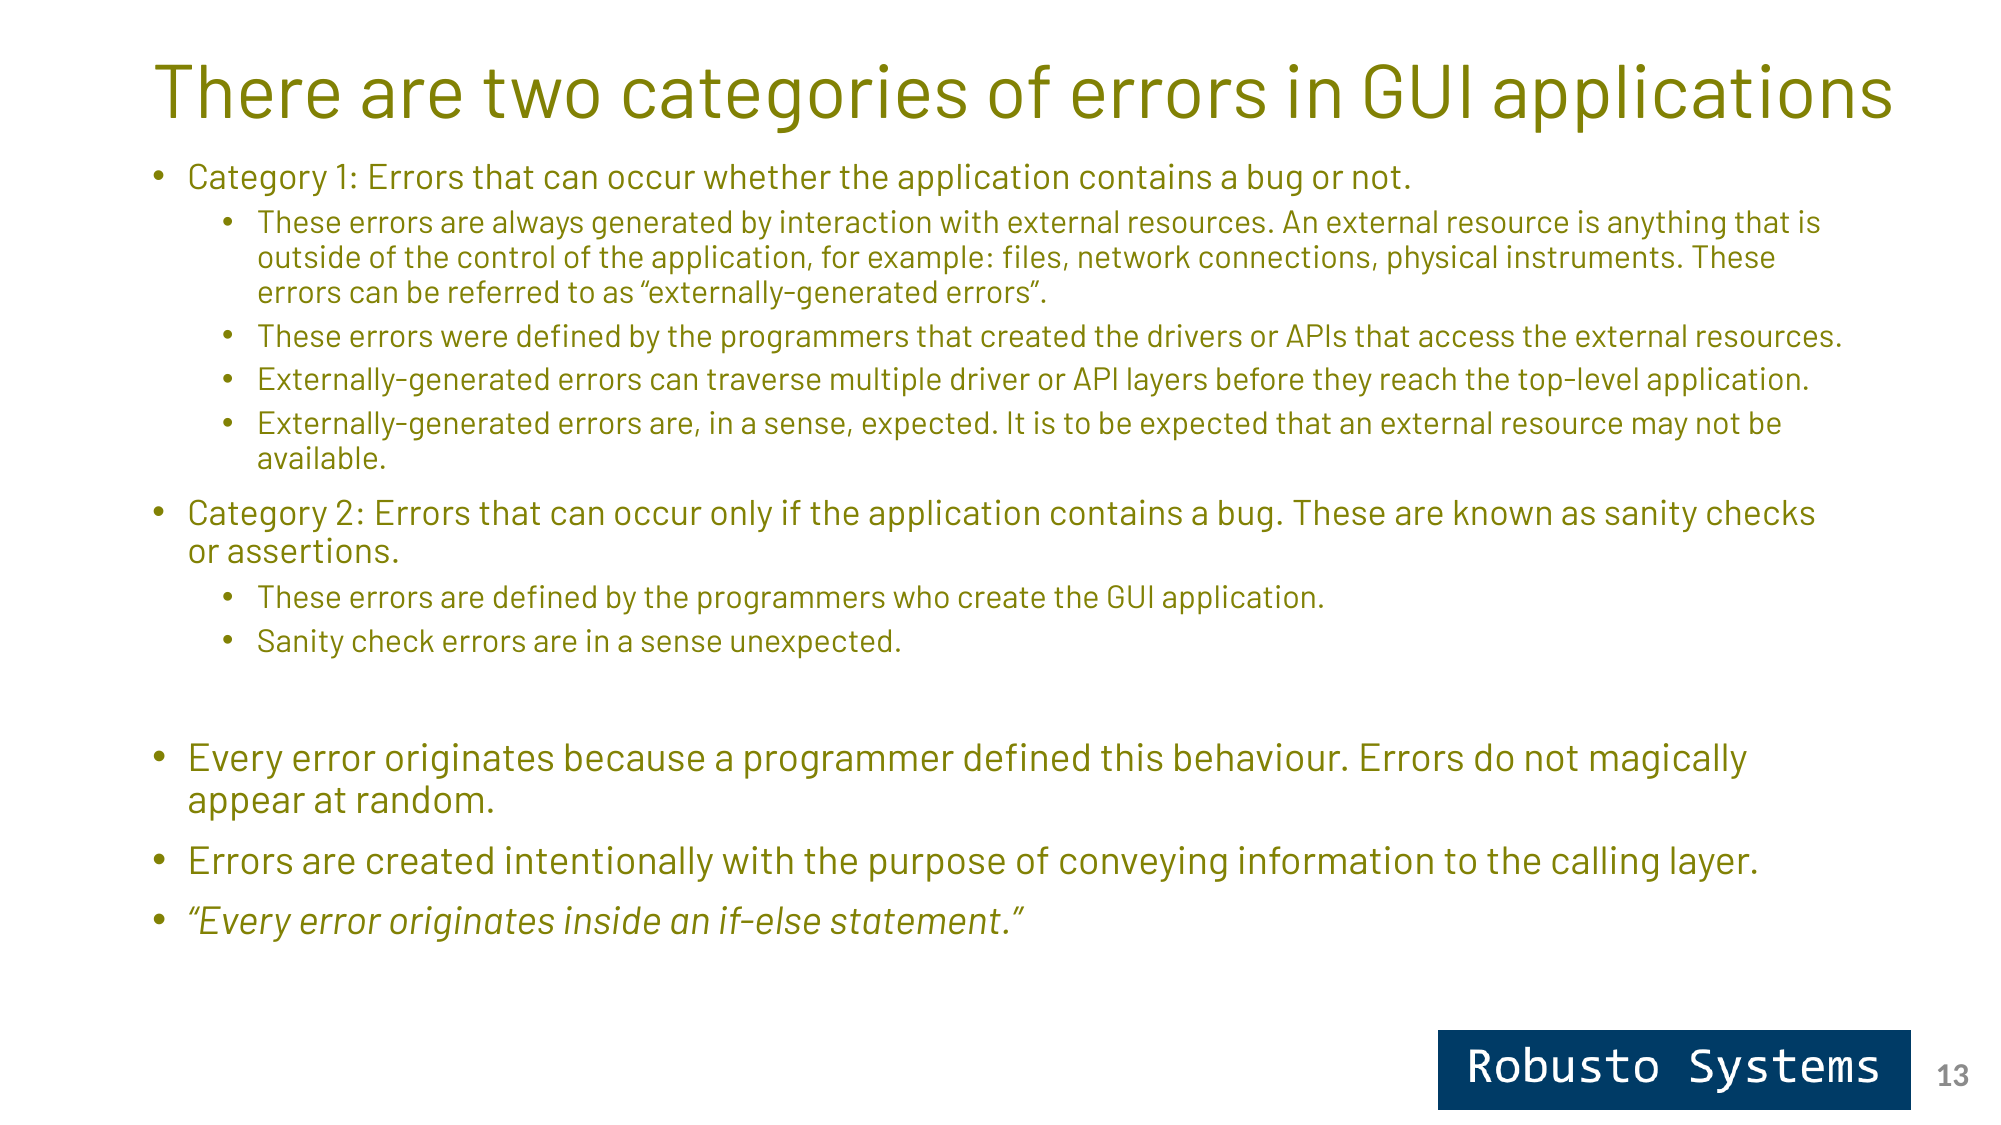

# There are two categories of errors in GUI applications
Category 1: Errors that can occur whether the application contains a bug or not.
These errors are always generated by interaction with external resources. An external resource is anything that is outside of the control of the application, for example: files, network connections, physical instruments. These errors can be referred to as “externally-generated errors”.
These errors were defined by the programmers that created the drivers or APIs that access the external resources.
Externally-generated errors can traverse multiple driver or API layers before they reach the top-level application.
Externally-generated errors are, in a sense, expected. It is to be expected that an external resource may not be available.
Category 2: Errors that can occur only if the application contains a bug. These are known as sanity checks or assertions.
These errors are defined by the programmers who create the GUI application.
Sanity check errors are in a sense unexpected.

Every error originates because a programmer defined this behaviour. Errors do not magically appear at random.
Errors are created intentionally with the purpose of conveying information to the calling layer.
“Every error originates inside an if-else statement.”

13